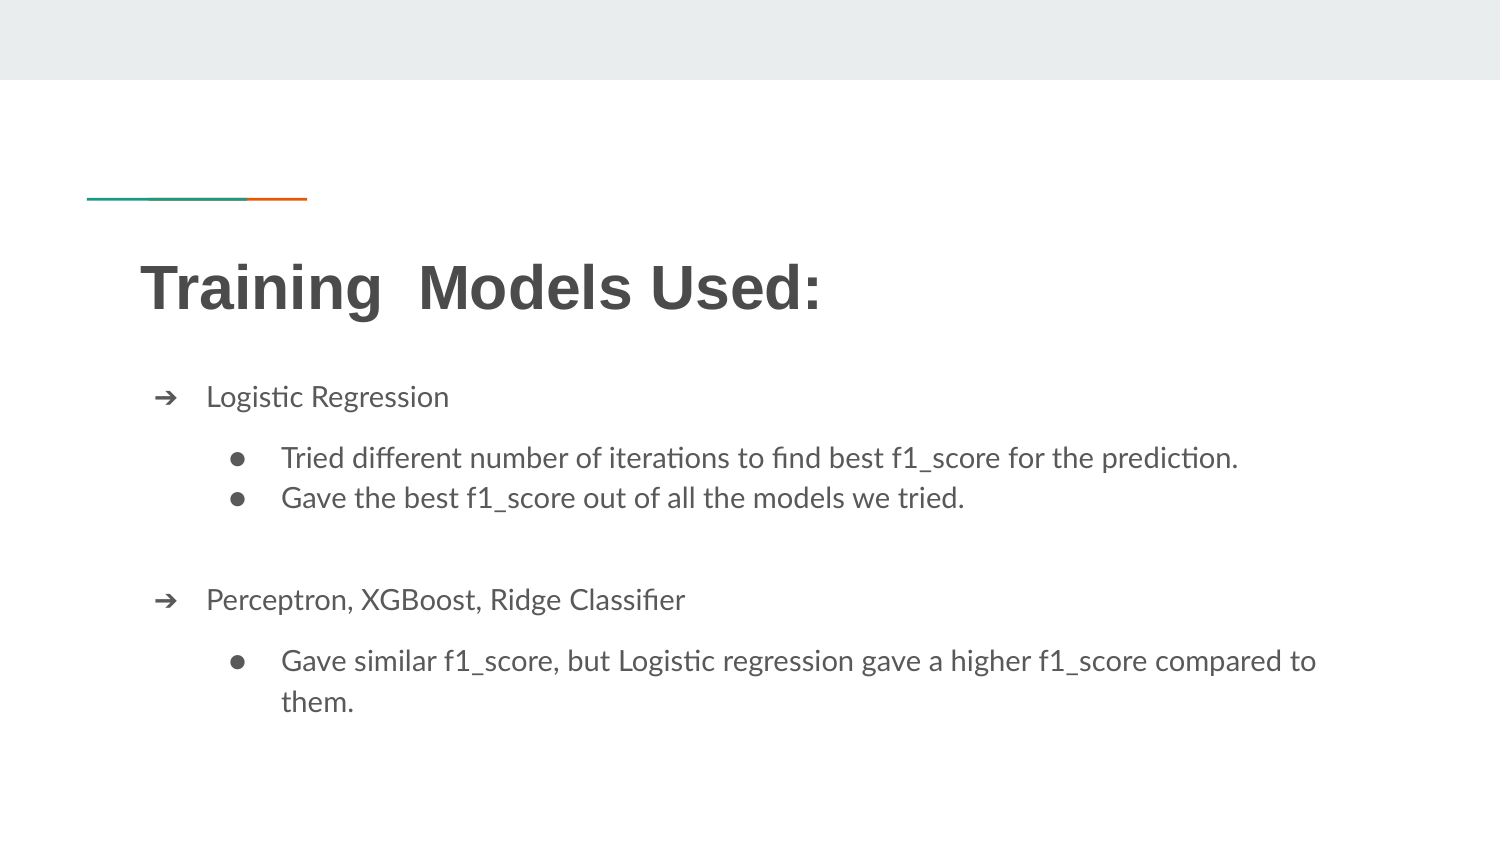

# Training  Models Used:
Logistic Regression
Tried different number of iterations to find best f1_score for the prediction.
Gave the best f1_score out of all the models we tried.

Perceptron, XGBoost, Ridge Classifier
Gave similar f1_score, but Logistic regression gave a higher f1_score compared to them.